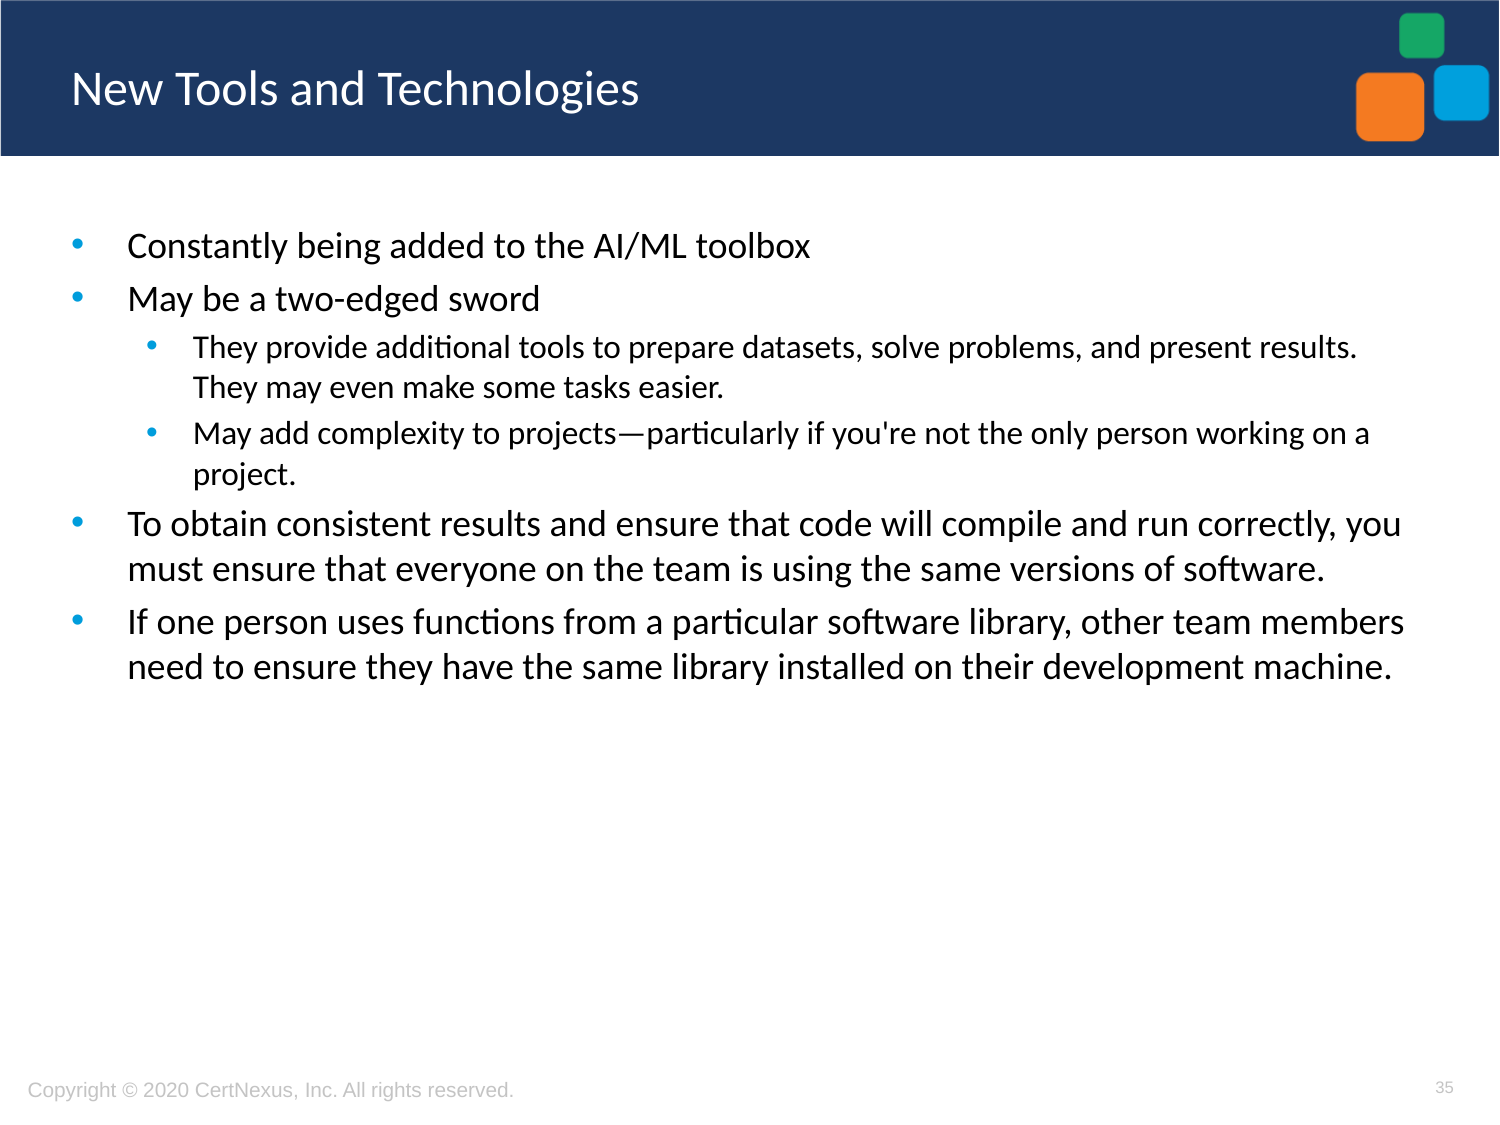

# New Tools and Technologies
Constantly being added to the AI/ML toolbox
May be a two-edged sword
They provide additional tools to prepare datasets, solve problems, and present results. They may even make some tasks easier.
May add complexity to projects—particularly if you're not the only person working on a project.
To obtain consistent results and ensure that code will compile and run correctly, you must ensure that everyone on the team is using the same versions of software.
If one person uses functions from a particular software library, other team members need to ensure they have the same library installed on their development machine.
35